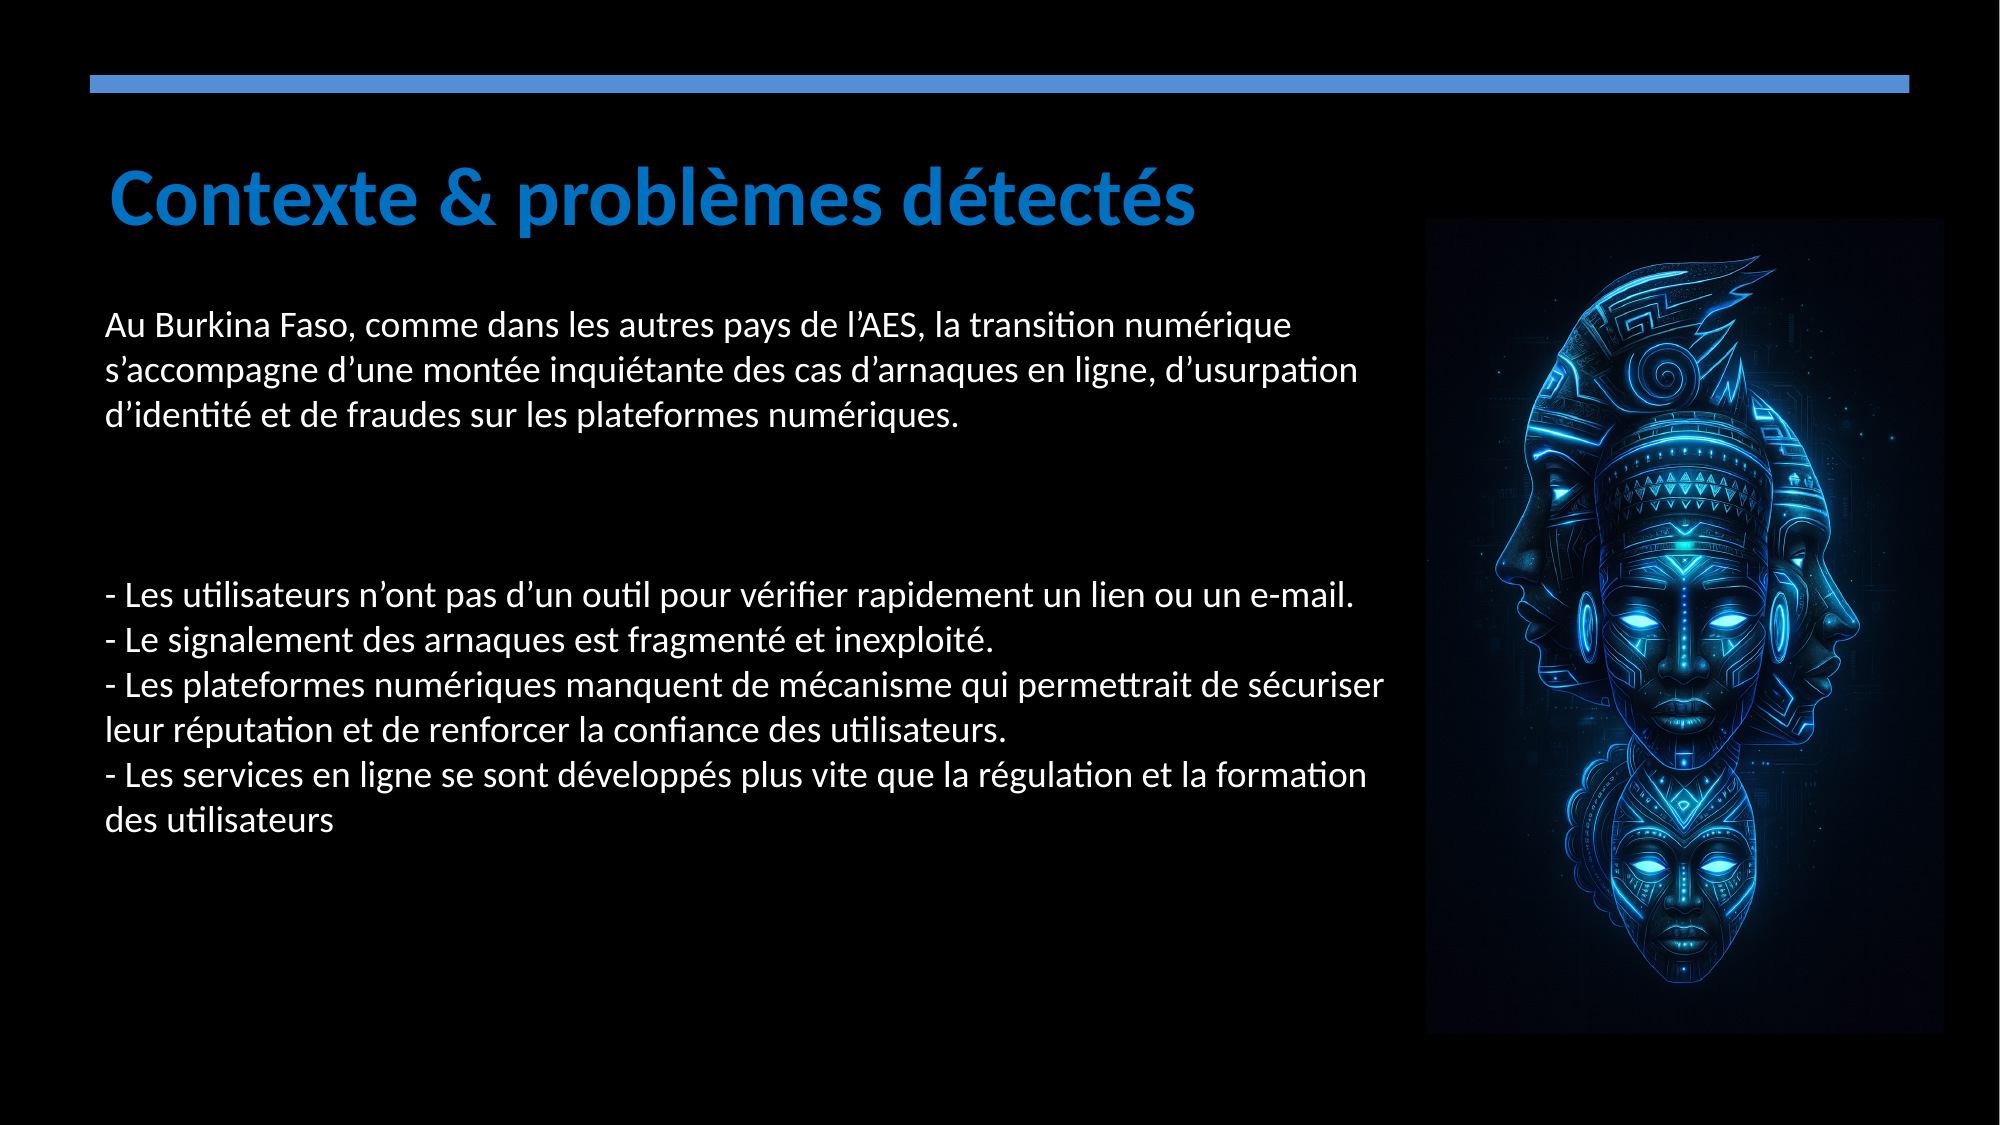

Contexte & problèmes détectés

Au Burkina Faso, comme dans les autres pays de l’AES, la transition numérique s’accompagne d’une montée inquiétante des cas d’arnaques en ligne, d’usurpation d’identité et de fraudes sur les plateformes numériques.

- Les utilisateurs n’ont pas d’un outil pour vérifier rapidement un lien ou un e-mail.
- Le signalement des arnaques est fragmenté et inexploité.
- Les plateformes numériques manquent de mécanisme qui permettrait de sécuriser leur réputation et de renforcer la confiance des utilisateurs.
- Les services en ligne se sont développés plus vite que la régulation et la formation des utilisateurs